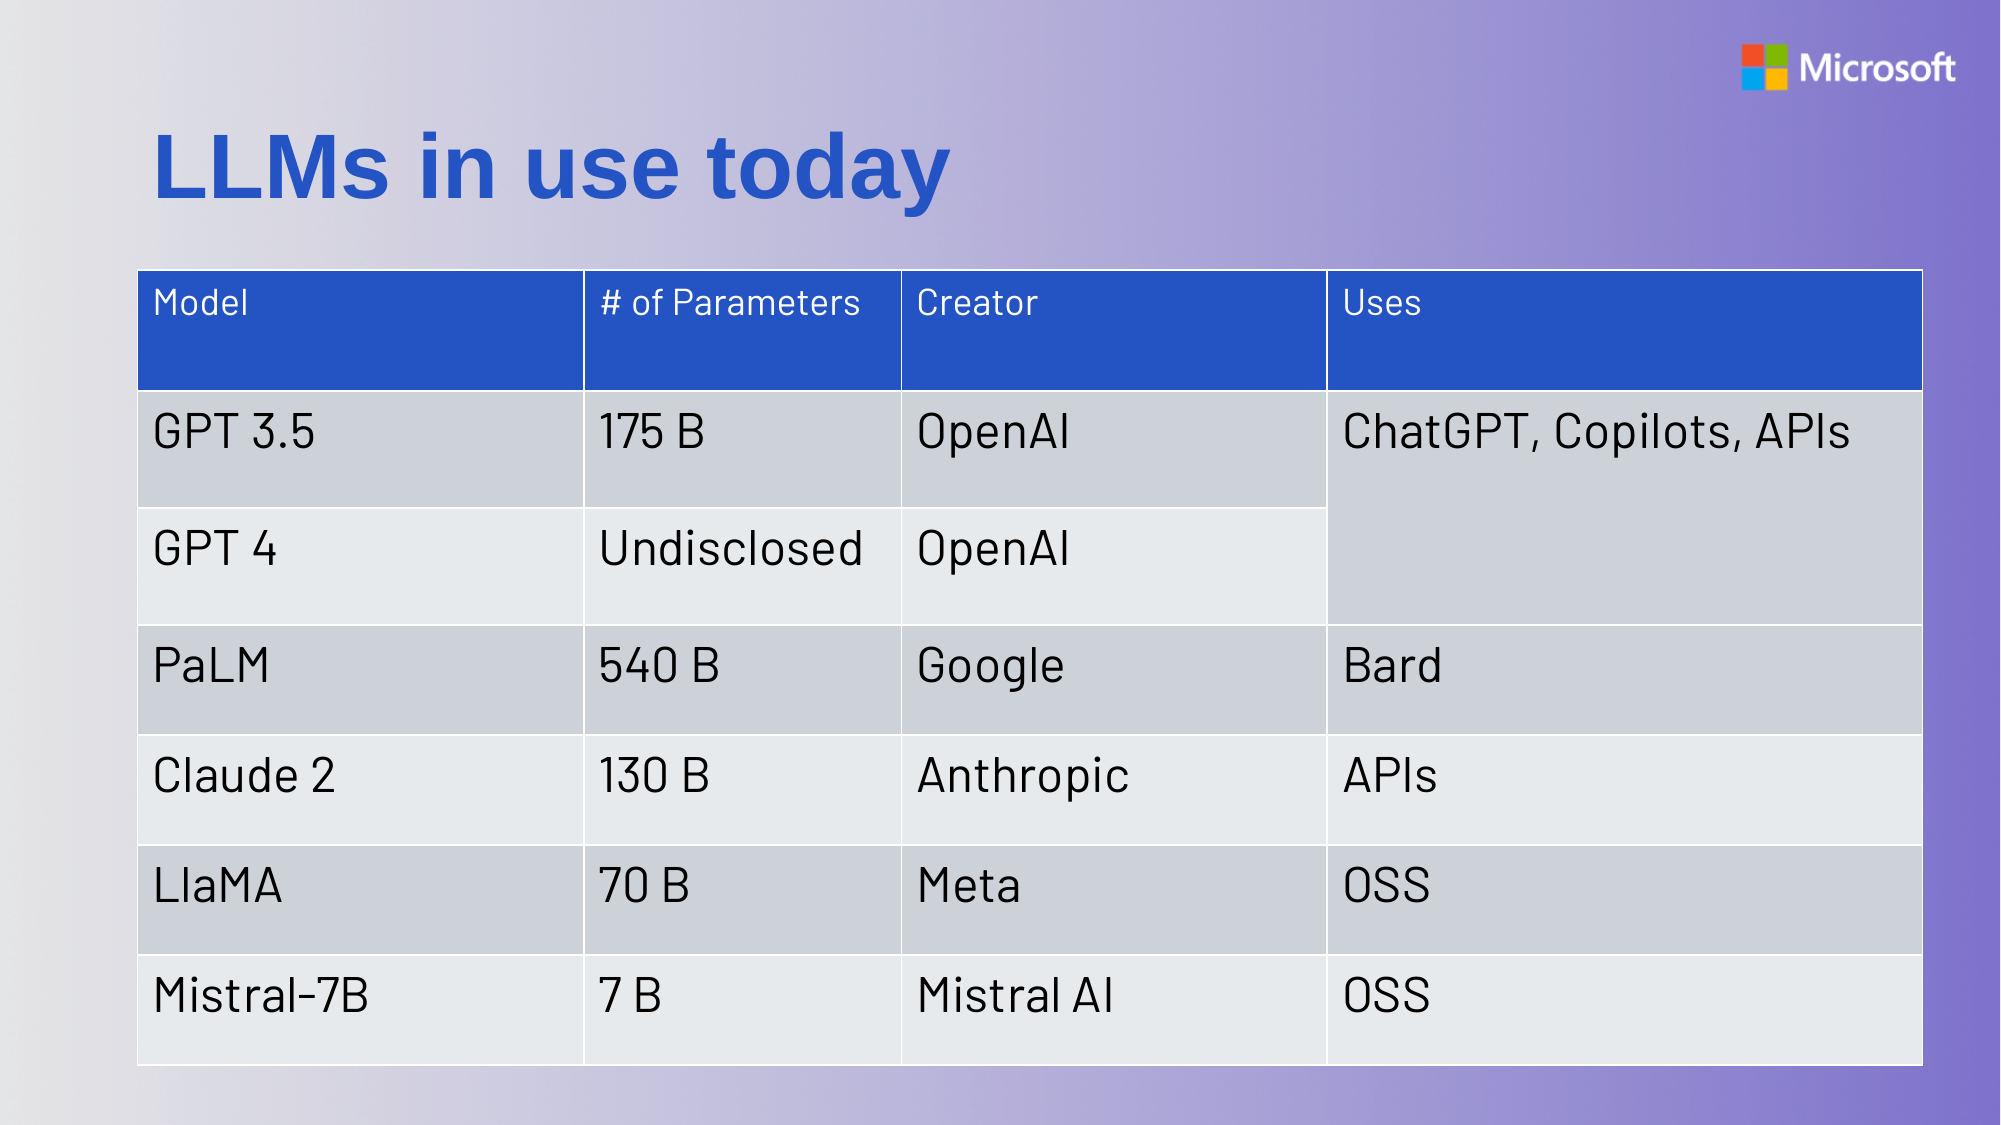

# LLMs in use today
| Model | # of Parameters | Creator | Uses |
| --- | --- | --- | --- |
| GPT 3.5 | 175 B | OpenAI | ChatGPT, Copilots, APIs |
| GPT 4 | Undisclosed | OpenAI |  |
| PaLM | 540 B | Google | Bard |
| Claude 2 | 130 B | Anthropic | APIs |
| LlaMA | 70 B | Meta | OSS |
| Mistral-7B | 7 B | Mistral AI | OSS |